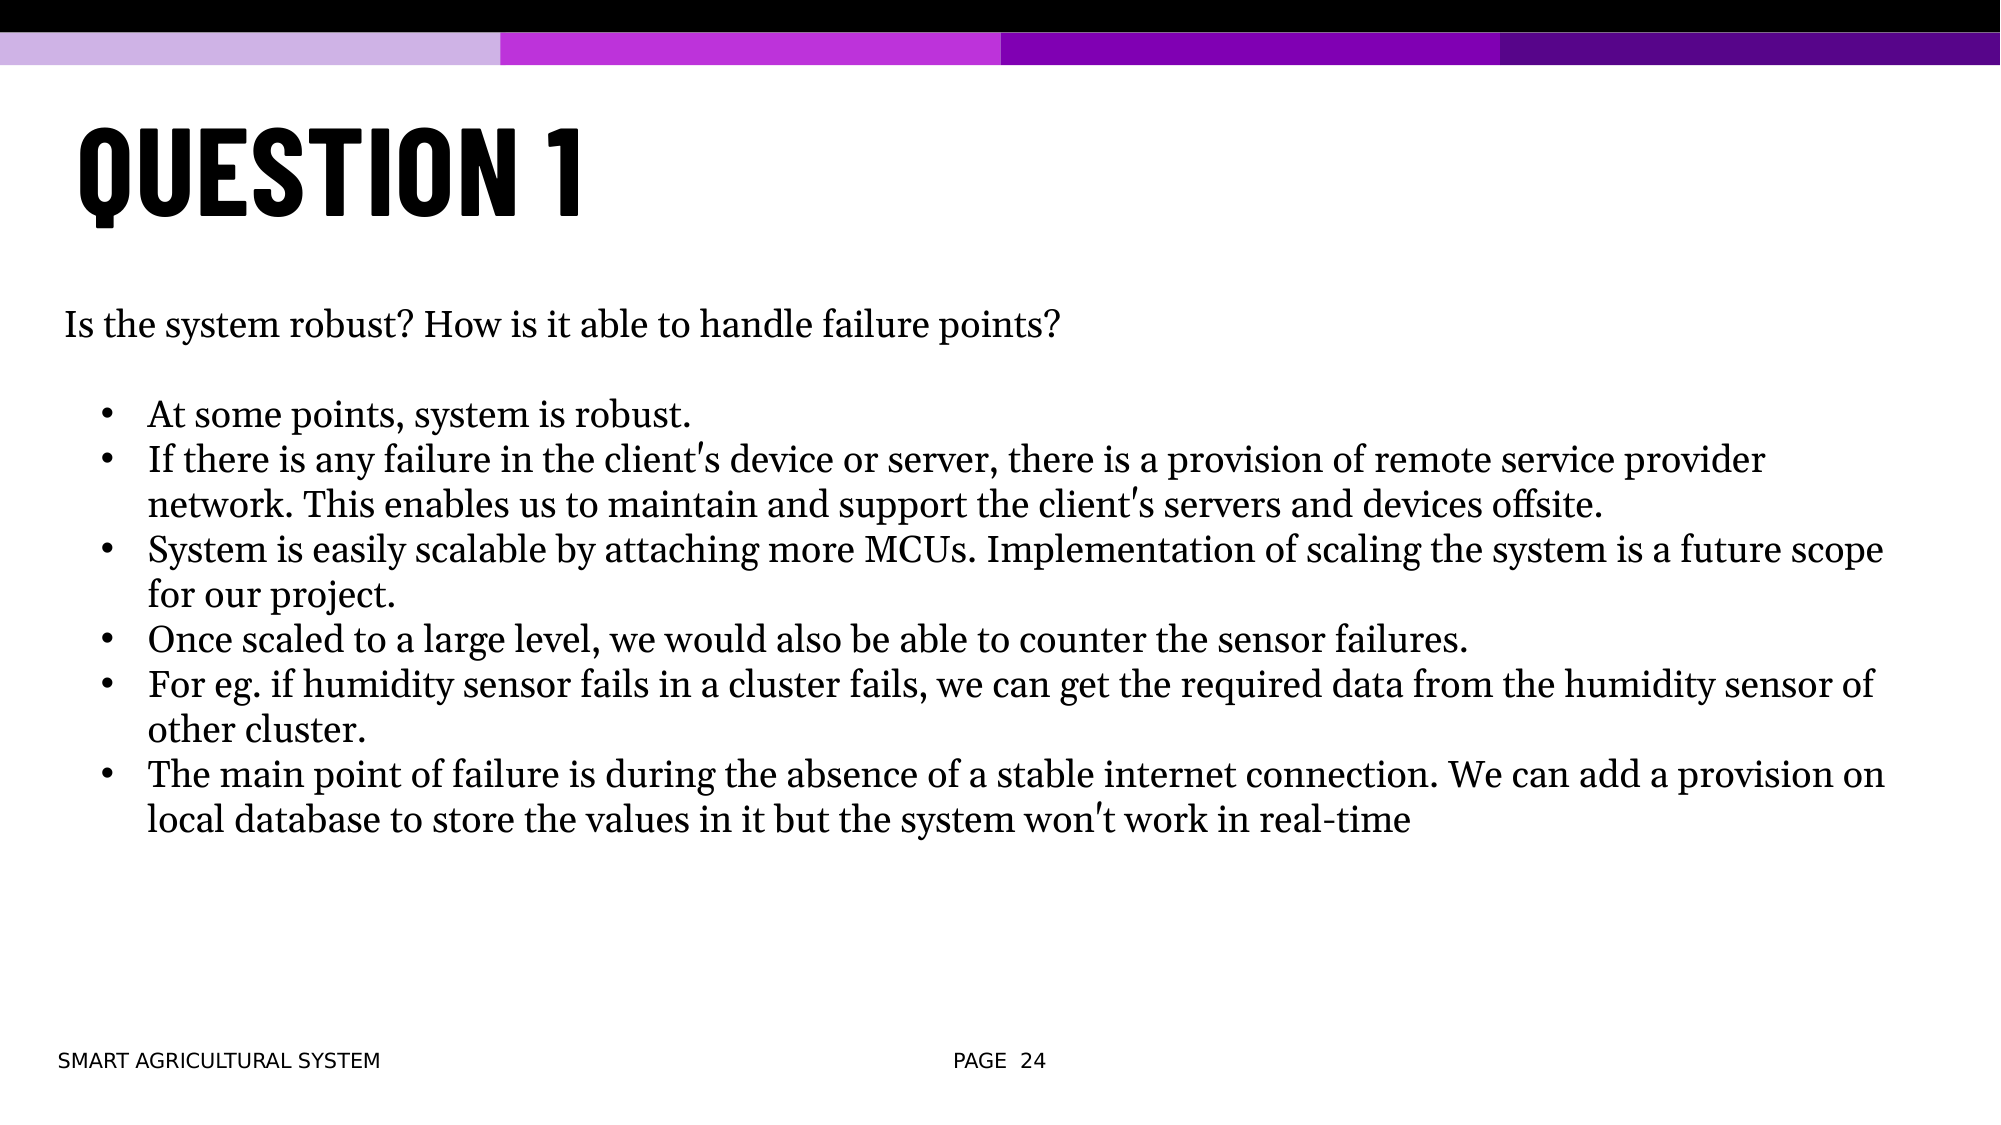

# Question 1
Is the system robust? How is it able to handle failure points?
At some points, system is robust.
If there is any failure in the client's device or server, there is a provision of remote service provider network. This enables us to maintain and support the client's servers and devices offsite.
System is easily scalable by attaching more MCUs. Implementation of scaling the system is a future scope for our project.
Once scaled to a large level, we would also be able to counter the sensor failures.
For eg. if humidity sensor fails in a cluster fails, we can get the required data from the humidity sensor of other cluster.
The main point of failure is during the absence of a stable internet connection. We can add a provision on local database to store the values in it but the system won't work in real-time
SMART AGRICULTURAL SYSTEM
PAGE  24